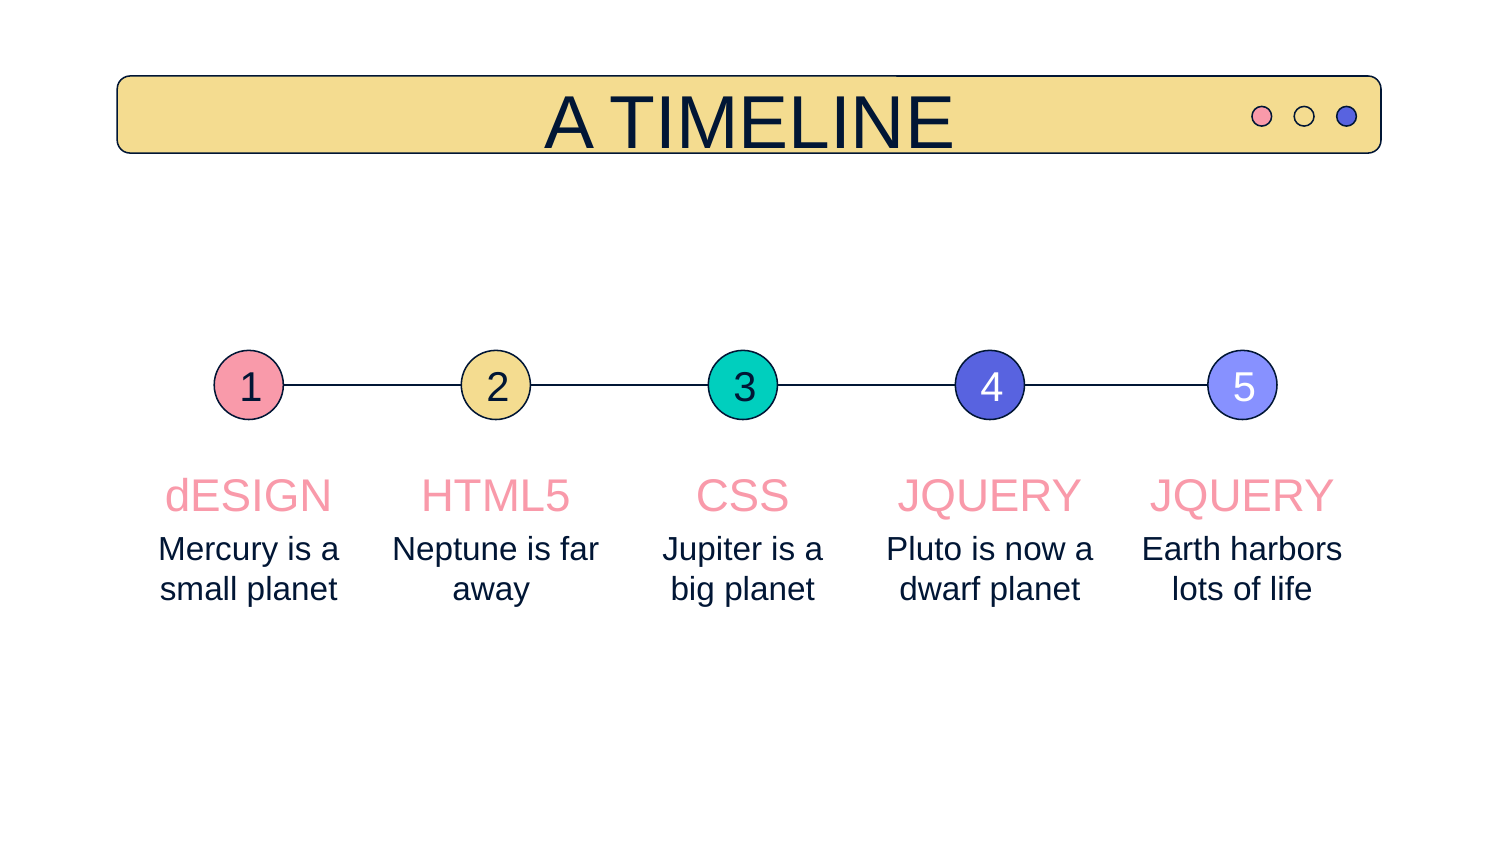

# A TIMELINE

5
1
2
3
4
JQUERY
dESIGN
HTML5
CSS
JQUERY
Earth harbors lots of life
Mercury is a small planet
Neptune is far away

Jupiter is a big planet
Pluto is now a dwarf planet